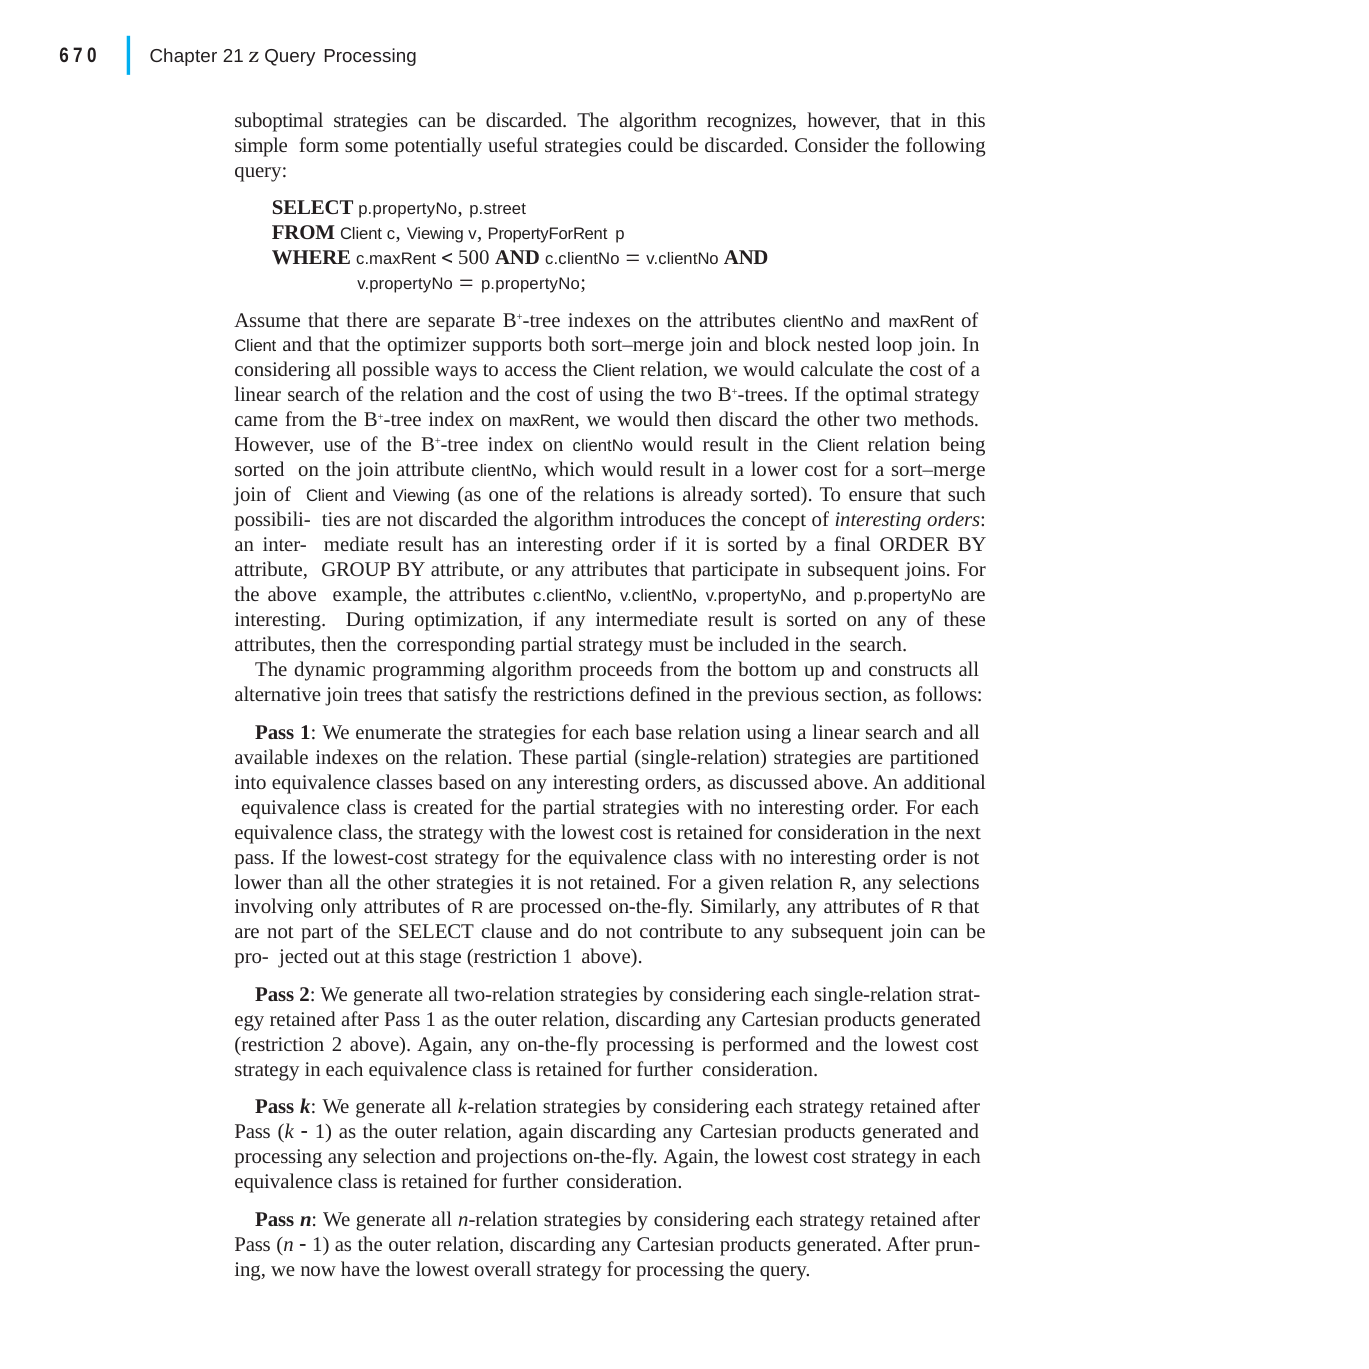

|
670
Chapter 21 z Query Processing
suboptimal strategies can be discarded. The algorithm recognizes, however, that in this simple  form some potentially useful strategies could be discarded. Consider the following query:
SELECT p.propertyNo, p.street
FROM Client c, Viewing v, PropertyForRent p
WHERE c.maxRent < 500 AND c.clientNo = v.clientNo AND
v.propertyNo = p.propertyNo;
Assume that there are separate B+-tree indexes on the attributes clientNo and maxRent of  Client and that the optimizer supports both sort–merge join and block nested loop join. In  considering all possible ways to access the Client relation, we would calculate the cost of a  linear search of the relation and the cost of using the two B+-trees. If the optimal strategy  came from the B+-tree index on maxRent, we would then discard the other two methods.  However, use of the B+-tree index on clientNo would result in the Client relation being sorted  on the join attribute clientNo, which would result in a lower cost for a sort–merge join of  Client and Viewing (as one of the relations is already sorted). To ensure that such possibili-  ties are not discarded the algorithm introduces the concept of interesting orders: an inter-  mediate result has an interesting order if it is sorted by a final ORDER BY attribute,  GROUP BY attribute, or any attributes that participate in subsequent joins. For the above  example, the attributes c.clientNo, v.clientNo, v.propertyNo, and p.propertyNo are interesting.  During optimization, if any intermediate result is sorted on any of these attributes, then the  corresponding partial strategy must be included in the search.
The dynamic programming algorithm proceeds from the bottom up and constructs all  alternative join trees that satisfy the restrictions defined in the previous section, as follows:
Pass 1: We enumerate the strategies for each base relation using a linear search and all  available indexes on the relation. These partial (single-relation) strategies are partitioned  into equivalence classes based on any interesting orders, as discussed above. An additional  equivalence class is created for the partial strategies with no interesting order. For each  equivalence class, the strategy with the lowest cost is retained for consideration in the next  pass. If the lowest-cost strategy for the equivalence class with no interesting order is not  lower than all the other strategies it is not retained. For a given relation R, any selections  involving only attributes of R are processed on-the-fly. Similarly, any attributes of R that  are not part of the SELECT clause and do not contribute to any subsequent join can be pro-  jected out at this stage (restriction 1 above).
Pass 2: We generate all two-relation strategies by considering each single-relation strat-  egy retained after Pass 1 as the outer relation, discarding any Cartesian products generated  (restriction 2 above). Again, any on-the-fly processing is performed and the lowest cost  strategy in each equivalence class is retained for further consideration.
Pass k: We generate all k-relation strategies by considering each strategy retained after  Pass (k − 1) as the outer relation, again discarding any Cartesian products generated and  processing any selection and projections on-the-fly. Again, the lowest cost strategy in each  equivalence class is retained for further consideration.
Pass n: We generate all n-relation strategies by considering each strategy retained after  Pass (n − 1) as the outer relation, discarding any Cartesian products generated. After prun-  ing, we now have the lowest overall strategy for processing the query.